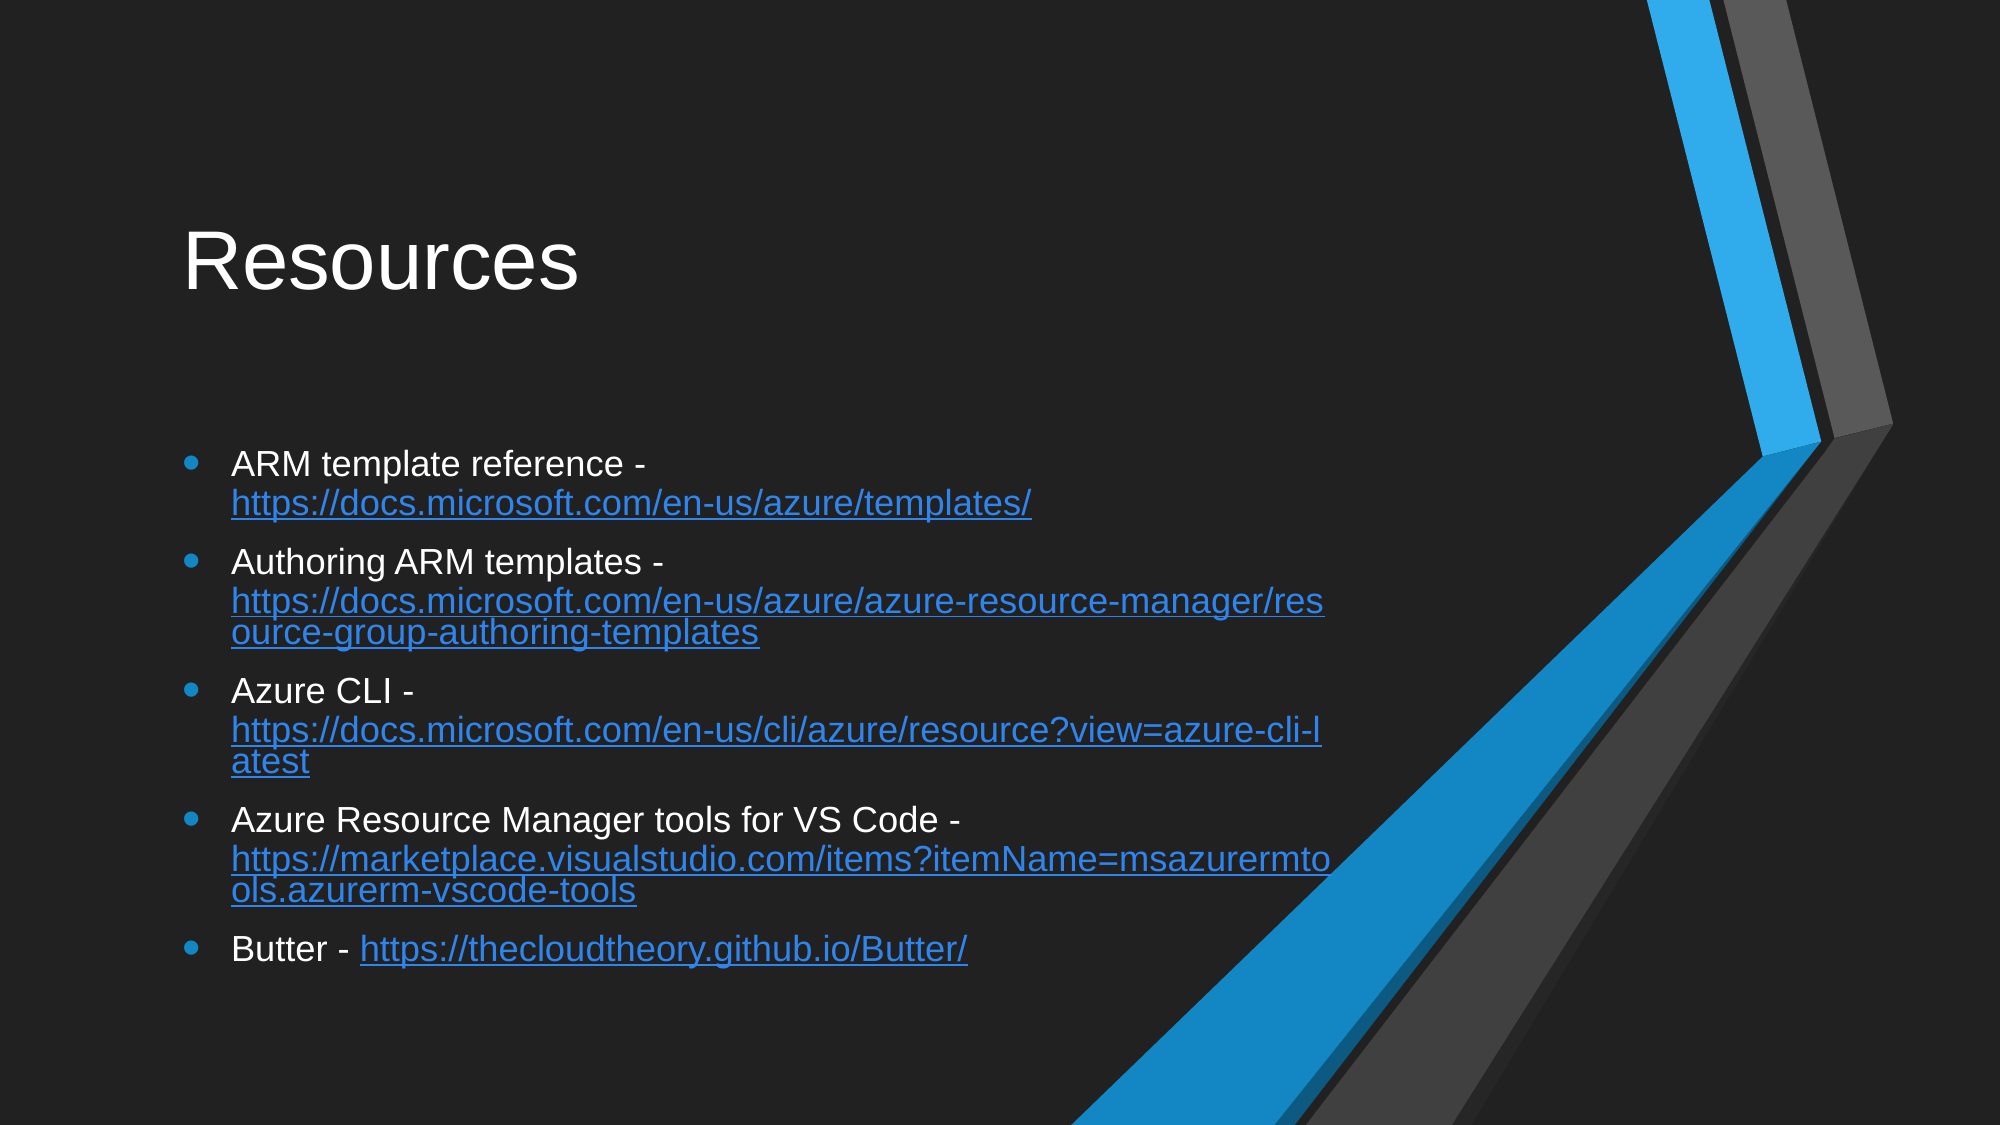

# Resources
ARM template reference - https://docs.microsoft.com/en-us/azure/templates/
Authoring ARM templates - https://docs.microsoft.com/en-us/azure/azure-resource-manager/resource-group-authoring-templates
Azure CLI - https://docs.microsoft.com/en-us/cli/azure/resource?view=azure-cli-latest
Azure Resource Manager tools for VS Code - https://marketplace.visualstudio.com/items?itemName=msazurermtools.azurerm-vscode-tools
Butter - https://thecloudtheory.github.io/Butter/